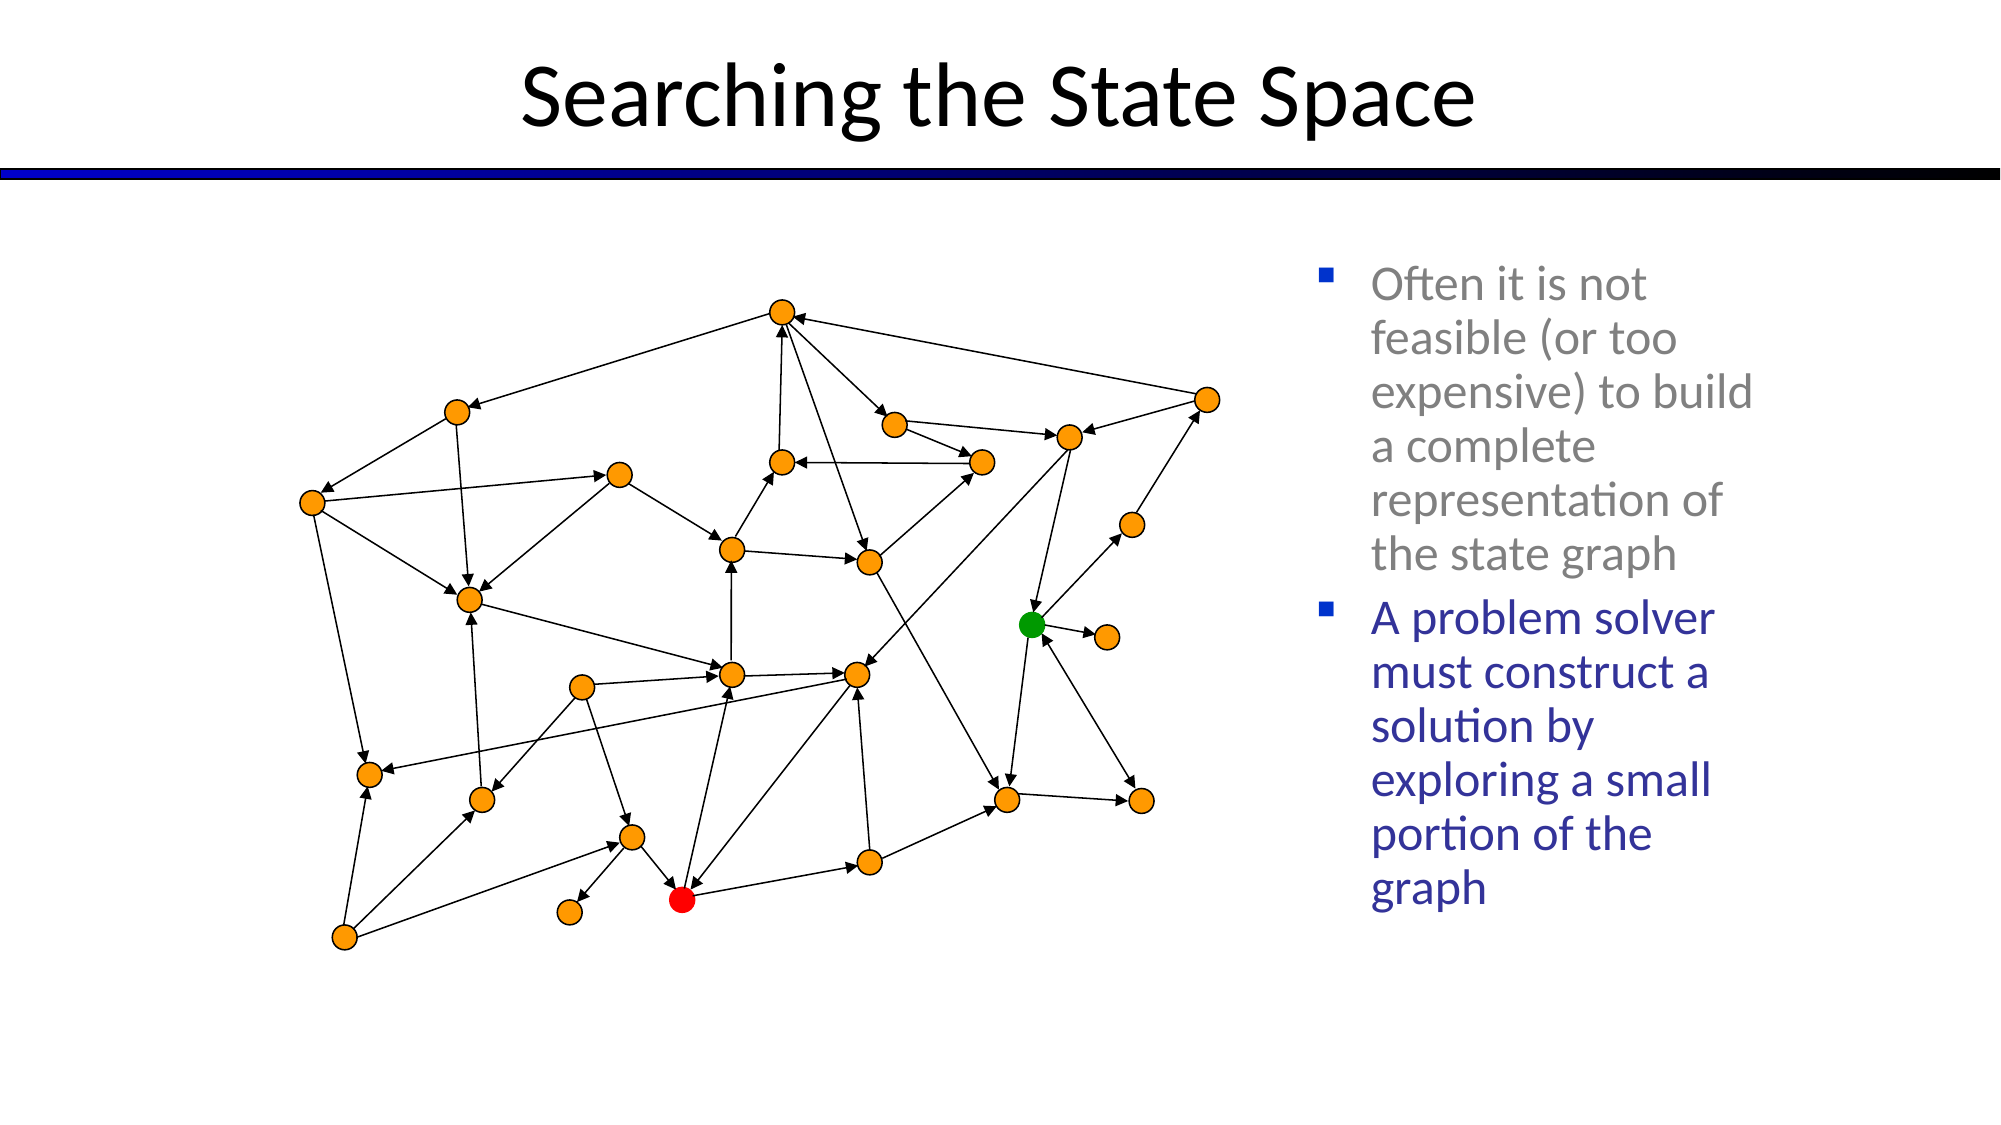

Searching the State Space
Often it is not feasible (or too expensive) to build a complete representation of the state graph
A problem solver must construct a solution by exploring a small portion of the graph